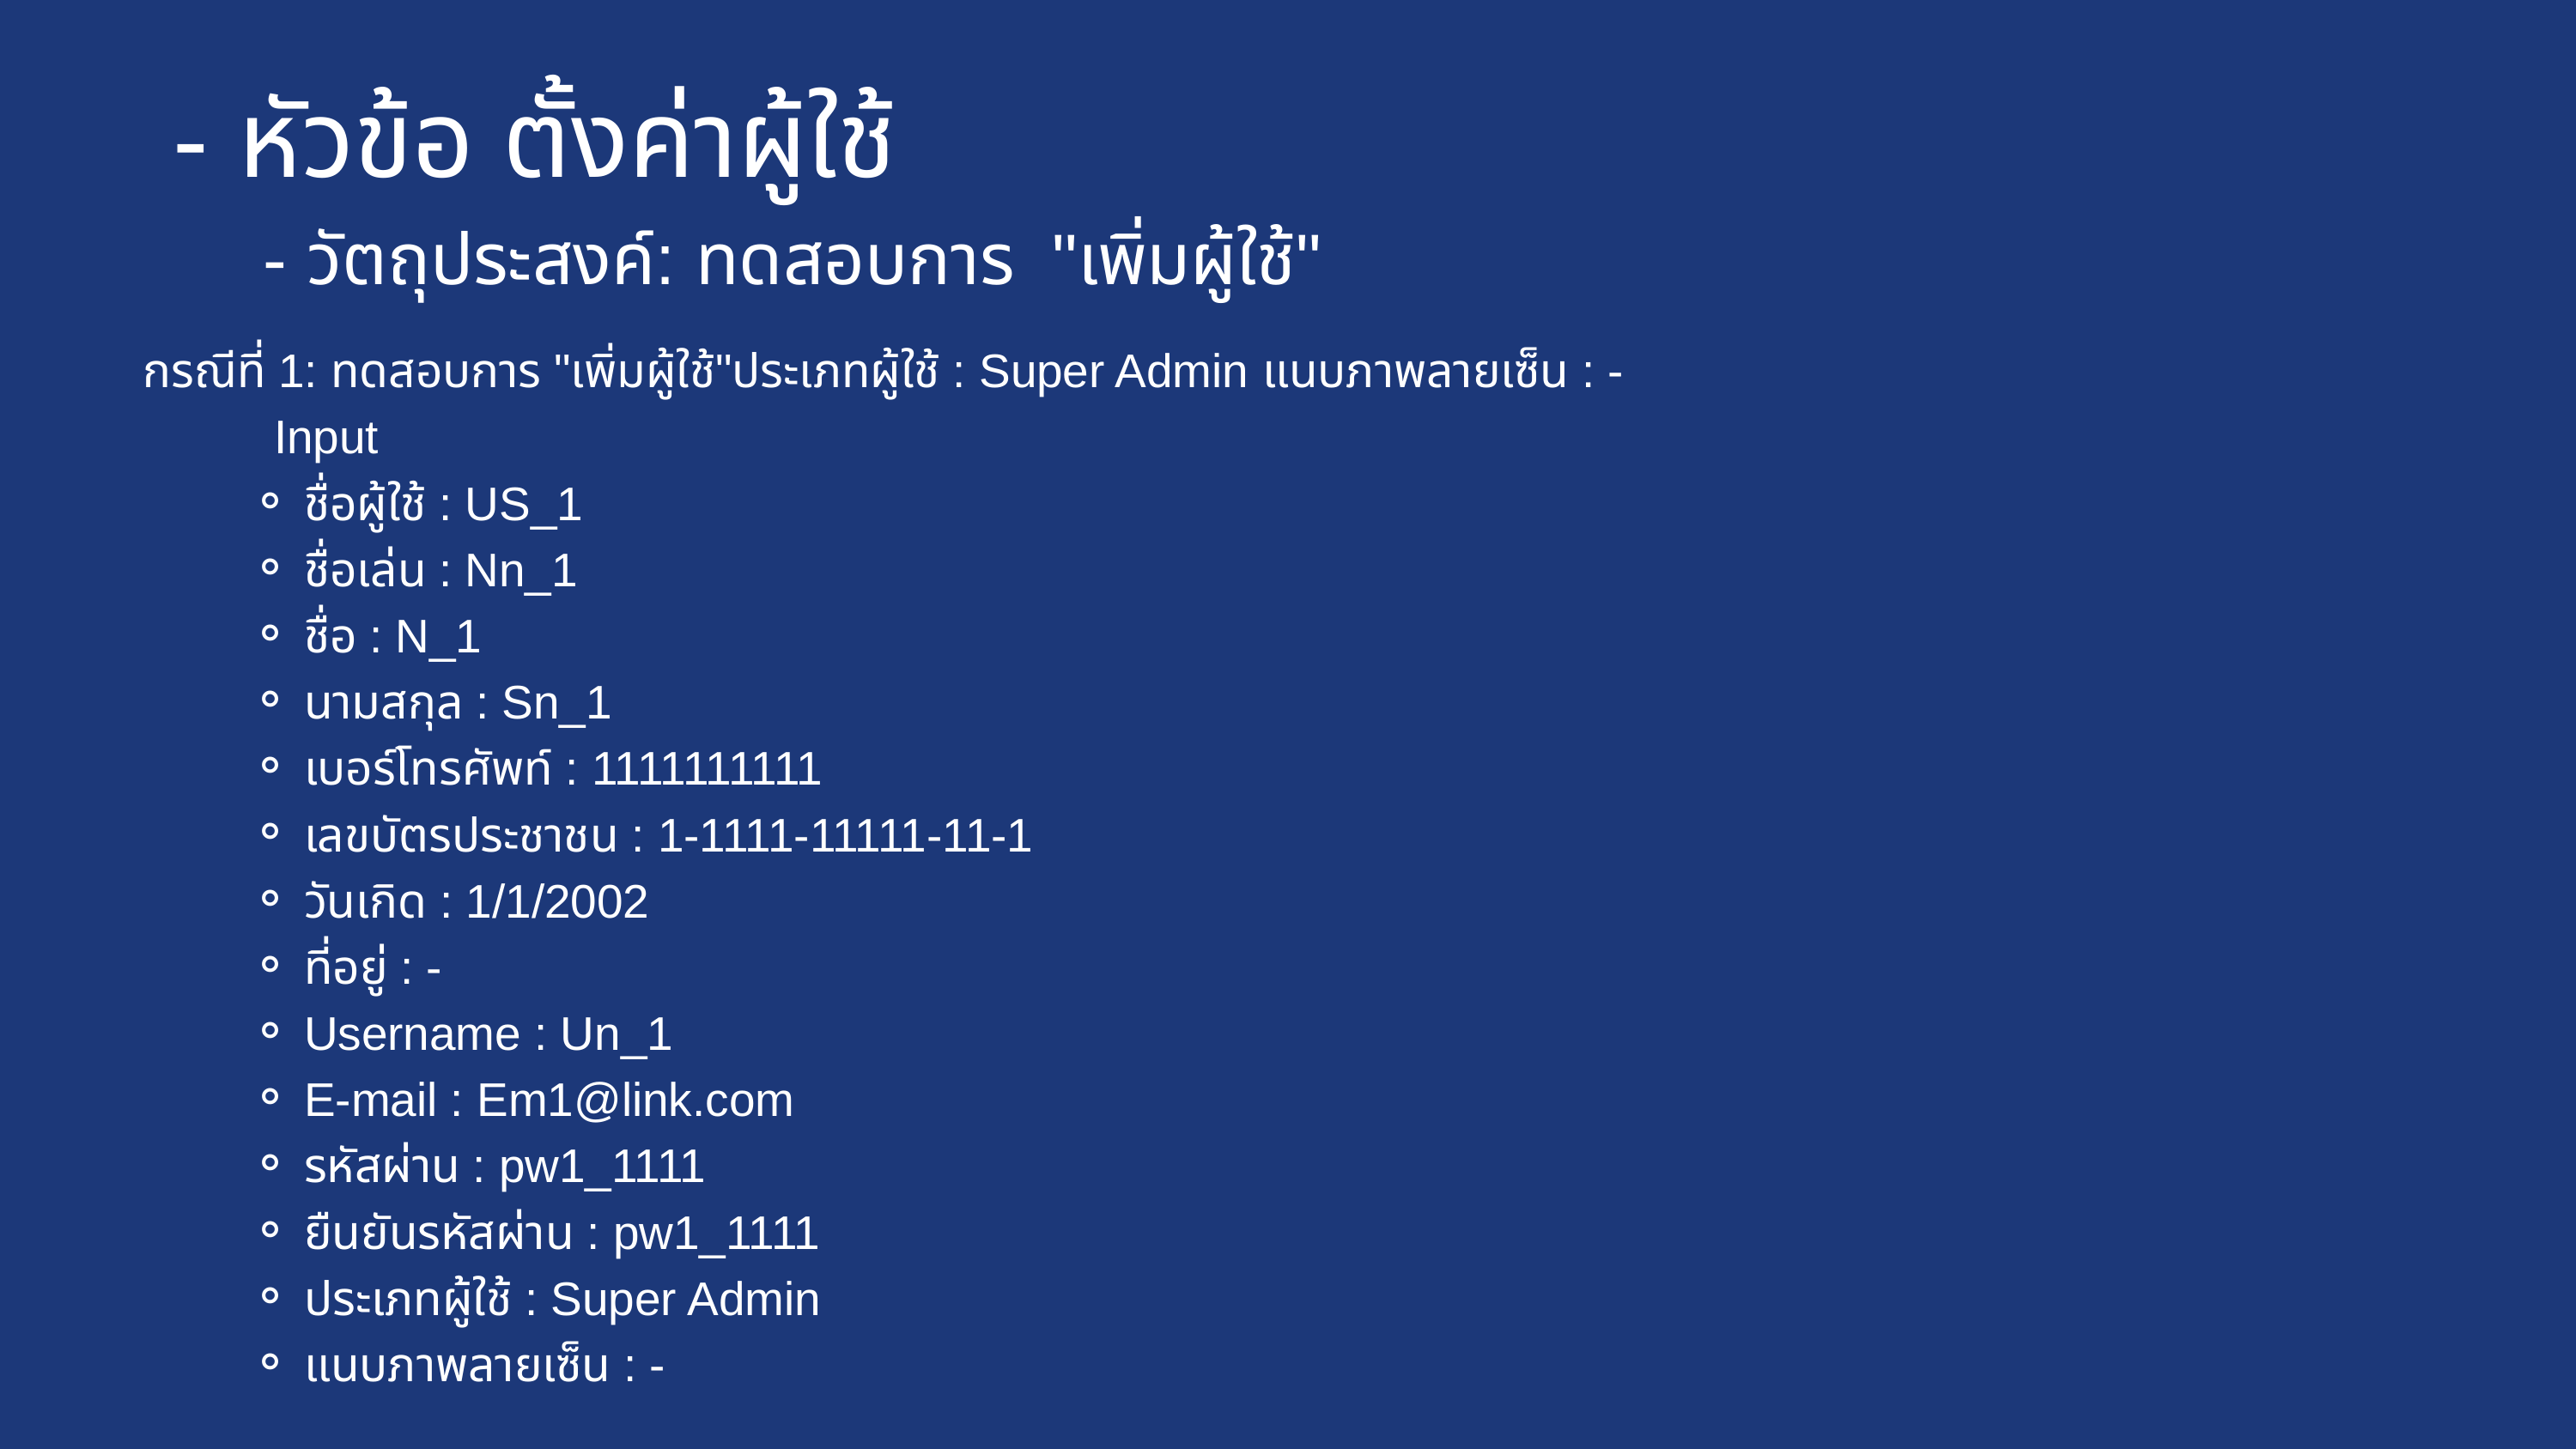

- หัวข้อ ตั้งค่าผู้ใช้
      - วัตถุประสงค์: ทดสอบการ  "เพิ่มผู้ใช้"
กรณีที่ 1: ทดสอบการ "เพิ่มผู้ใช้"ประเภทผู้ใช้ : Super Admin แนบภาพลายเซ็น : -
          Input
ชื่อผู้ใช้ : US_1
ชื่อเล่น : Nn_1
ชื่อ : N_1
นามสกุล : Sn_1
เบอร์โทรศัพท์ : 1111111111
เลขบัตรประชาชน : 1-1111-11111-11-1
วันเกิด : 1/1/2002
ที่อยู่ : -
Username : Un_1
E-mail : Em1@link.com
รหัสผ่าน : pw1_1111
ยืนยันรหัสผ่าน : pw1_1111
ประเภทผู้ใช้ : Super Admin
แนบภาพลายเซ็น : -